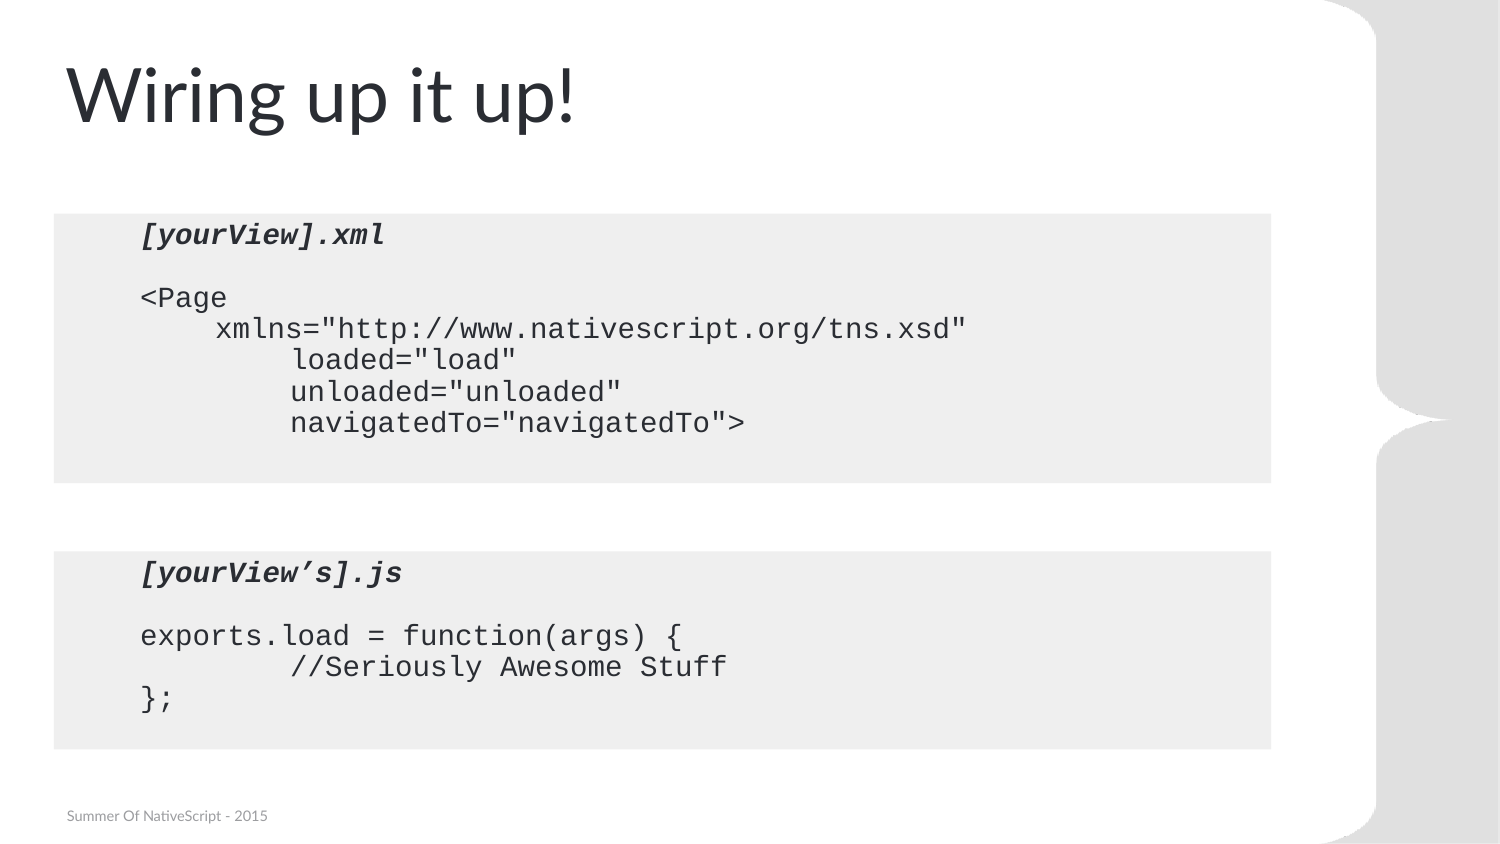

# Wiring up it up!
[yourView].xml

<Page
xmlns="http://www.nativescript.org/tns.xsd"
	loaded="load"
	unloaded="unloaded"
	navigatedTo="navigatedTo">

[yourView’s].js

exports.load = function(args) {
	//Seriously Awesome Stuff
};